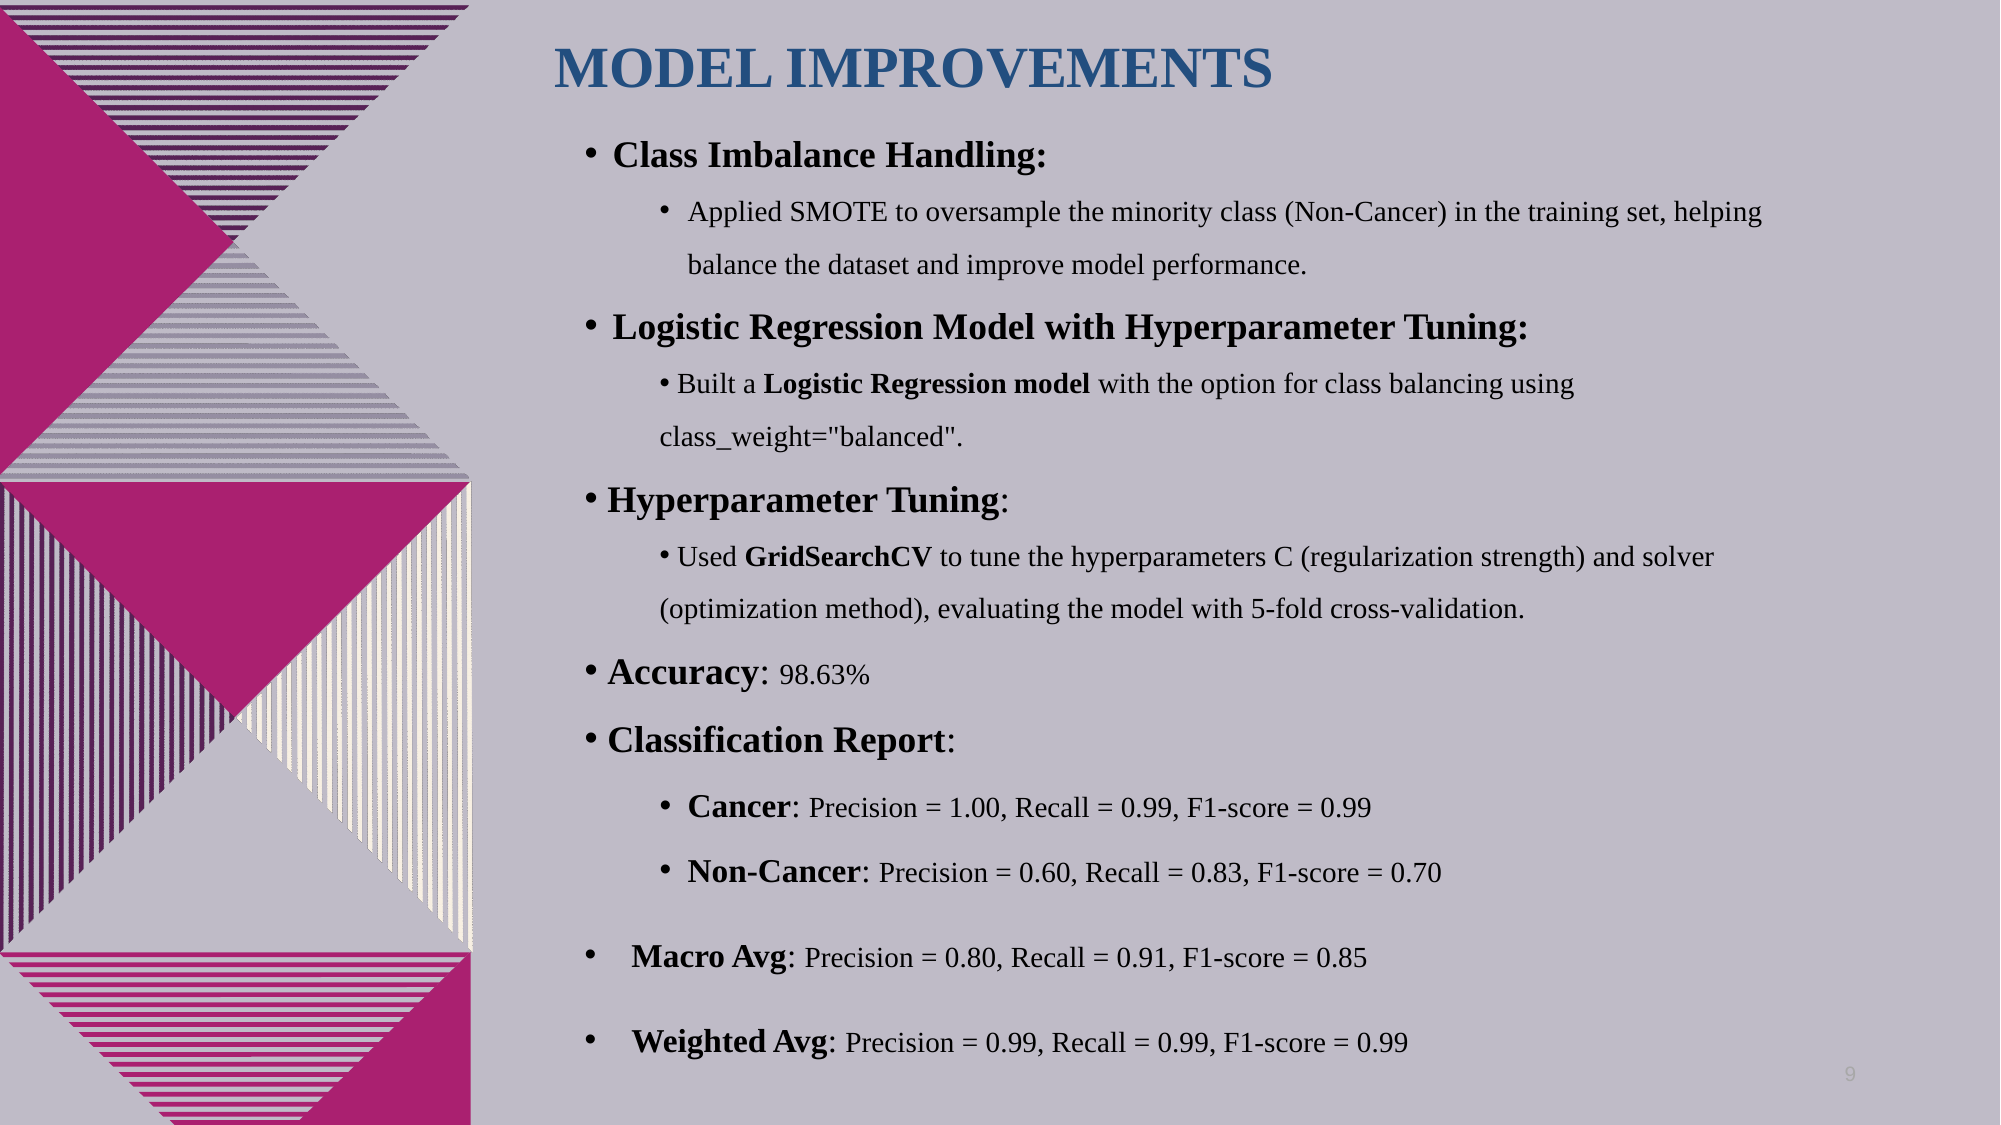

# Model Improvements
Class Imbalance Handling:
Applied SMOTE to oversample the minority class (Non-Cancer) in the training set, helping balance the dataset and improve model performance.
Logistic Regression Model with Hyperparameter Tuning:
 Built a Logistic Regression model with the option for class balancing using class_weight="balanced".
 Hyperparameter Tuning:
 Used GridSearchCV to tune the hyperparameters C (regularization strength) and solver (optimization method), evaluating the model with 5-fold cross-validation.
 Accuracy: 98.63%
 Classification Report:
Cancer: Precision = 1.00, Recall = 0.99, F1-score = 0.99
Non-Cancer: Precision = 0.60, Recall = 0.83, F1-score = 0.70
Macro Avg: Precision = 0.80, Recall = 0.91, F1-score = 0.85
Weighted Avg: Precision = 0.99, Recall = 0.99, F1-score = 0.99

9